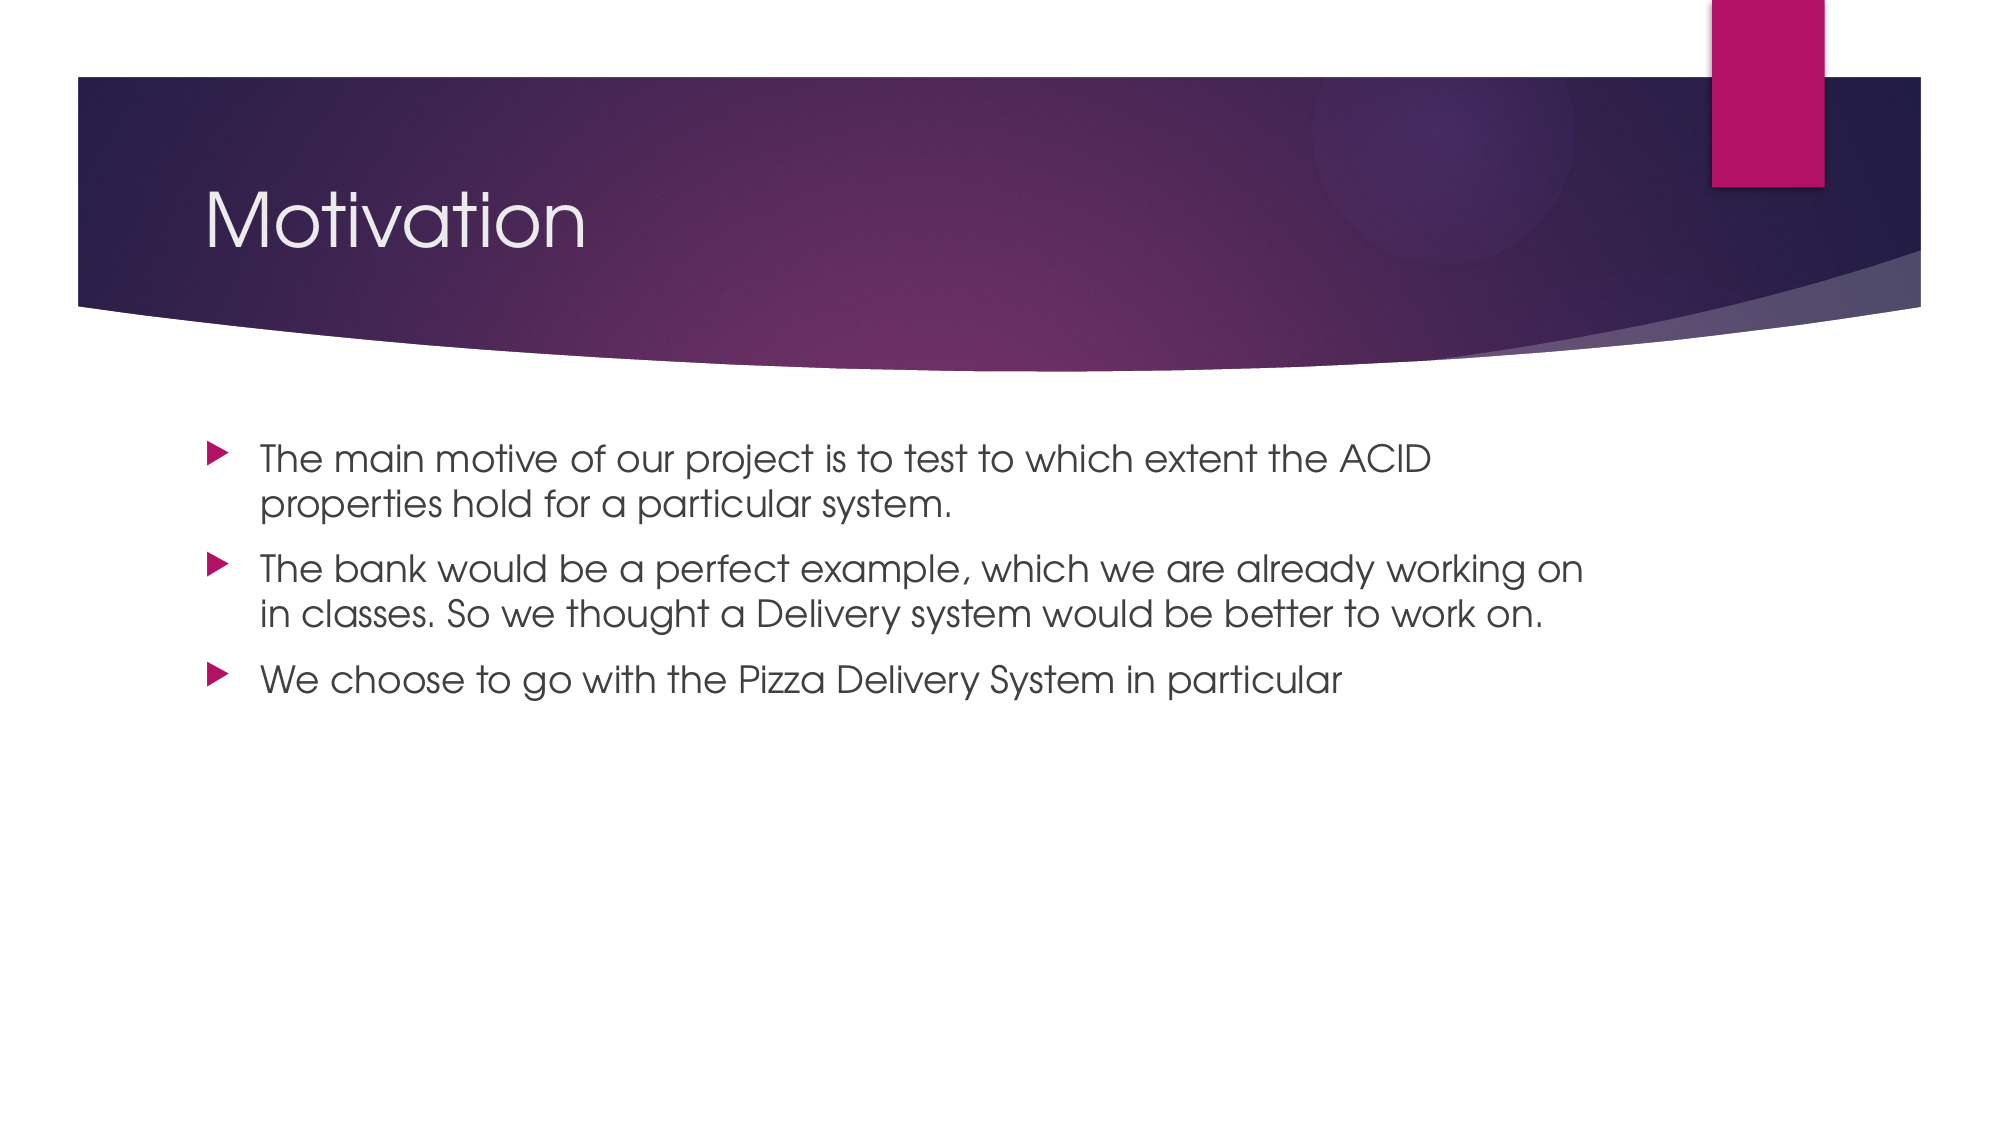

# Motivation
The main motive of our project is to test to which extent the ACID properties hold for a particular system.
The bank would be a perfect example, which we are already working on in classes. So we thought a Delivery system would be better to work on.
We choose to go with the Pizza Delivery System in particular